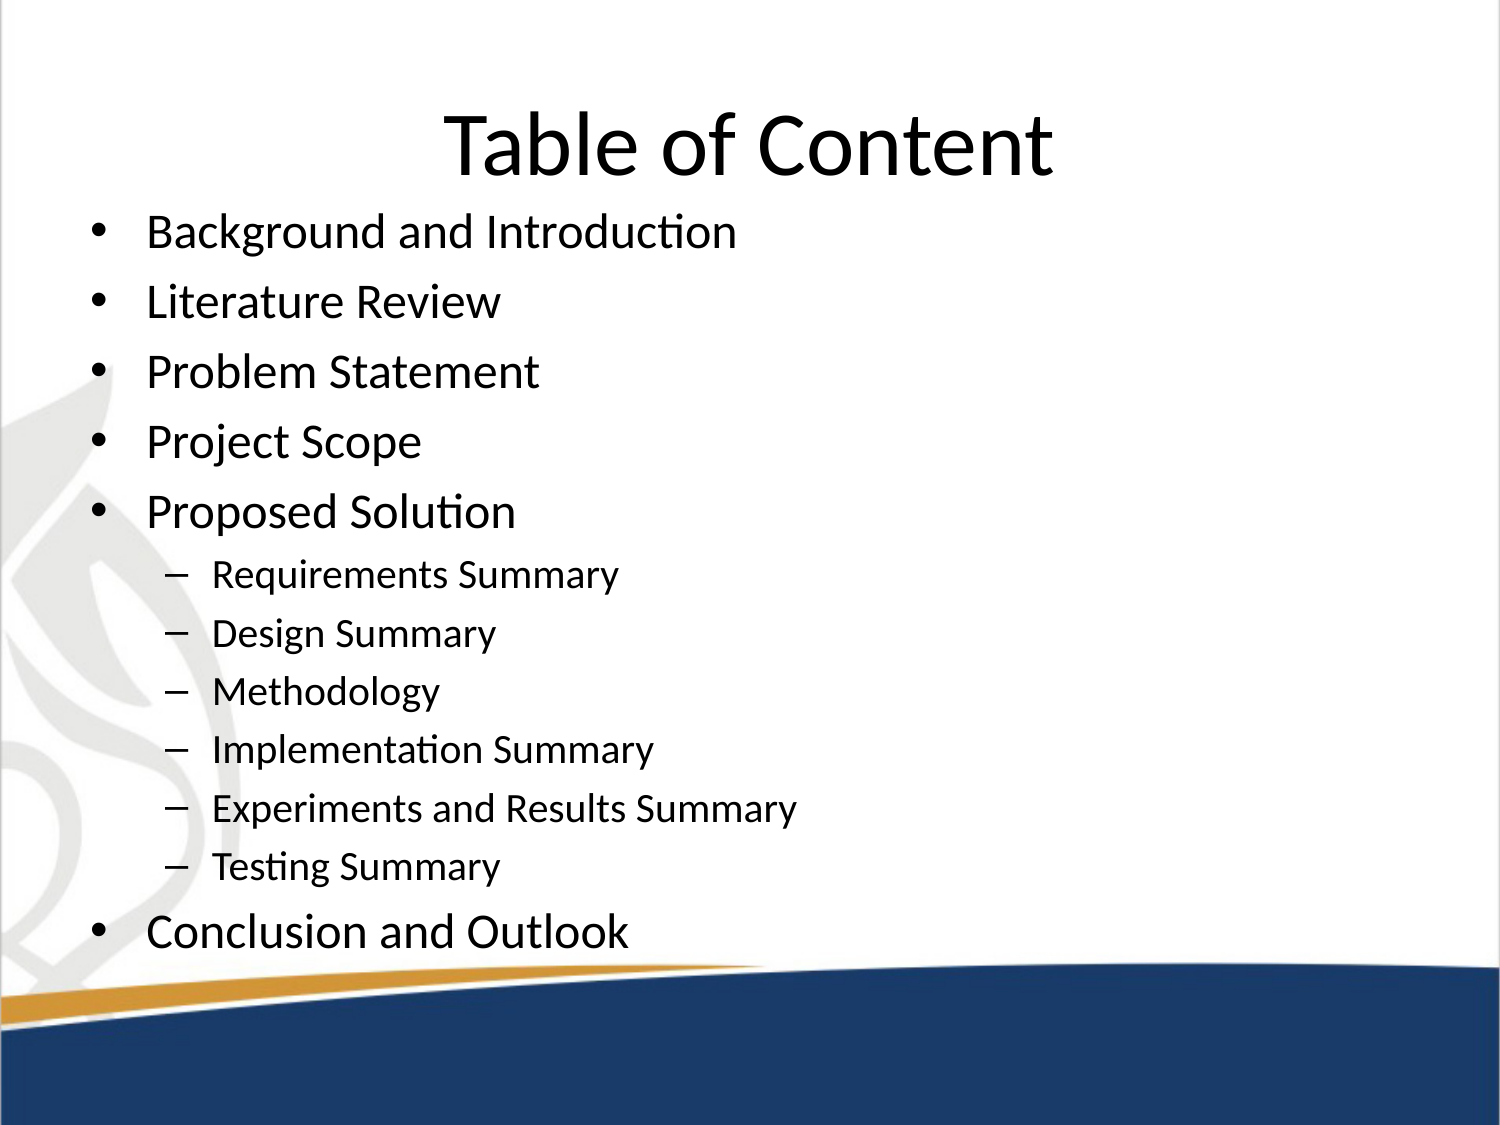

# Table of Content
Background and Introduction
Literature Review
Problem Statement
Project Scope
Proposed Solution
Requirements Summary
Design Summary
Methodology
Implementation Summary
Experiments and Results Summary
Testing Summary
Conclusion and Outlook